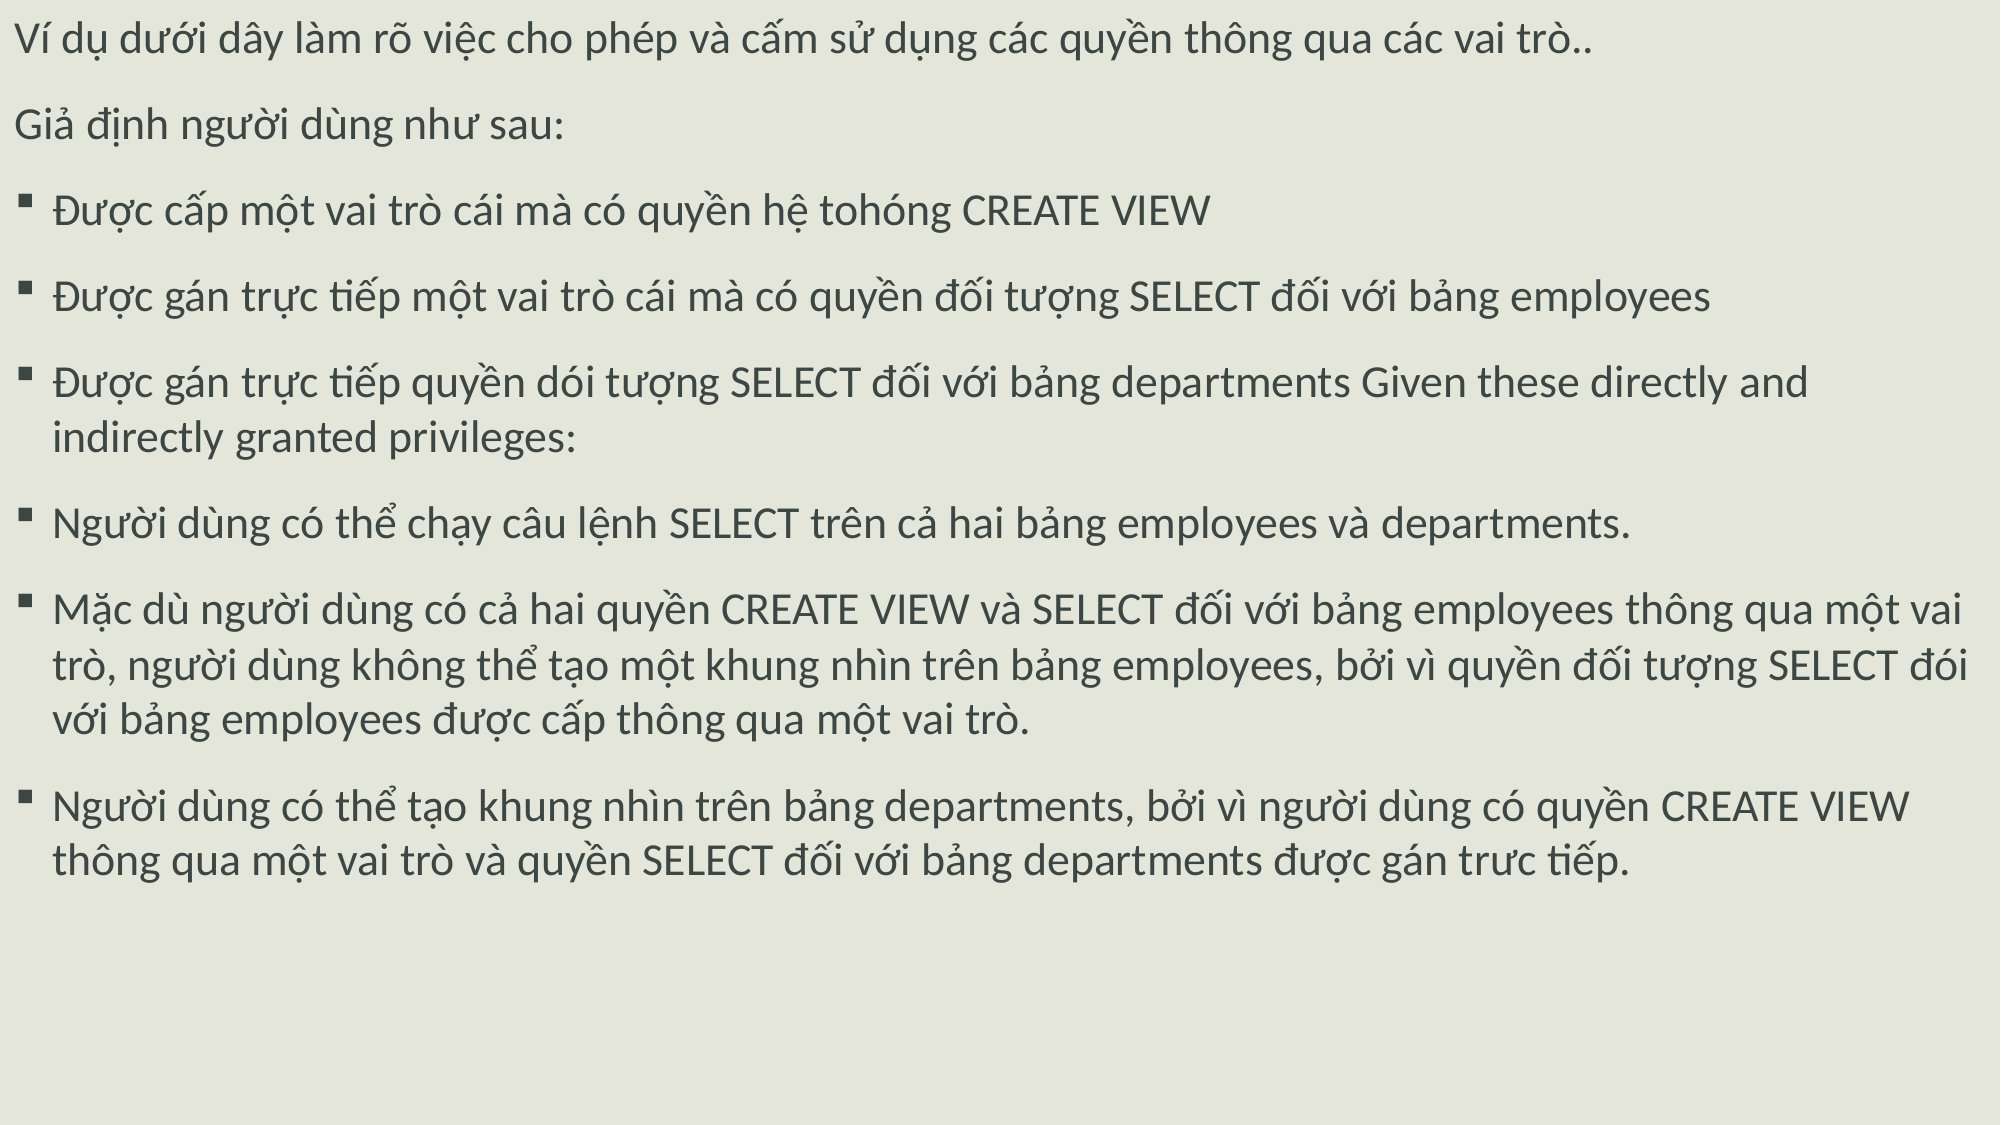

Ví dụ dưới dây làm rõ việc cho phép và cấm sử dụng các quyền thông qua các vai trò..
Giả định người dùng như sau:
Được cấp một vai trò cái mà có quyền hệ tohóng CREATE VIEW
Được gán trực tiếp một vai trò cái mà có quyền đối tượng SELECT đối với bảng employees
Được gán trực tiếp quyền dói tượng SELECT đối với bảng departments Given these directly and indirectly granted privileges:
Người dùng có thể chạy câu lệnh SELECT trên cả hai bảng employees và departments.
Mặc dù người dùng có cả hai quyền CREATE VIEW và SELECT đối với bảng employees thông qua một vai trò, người dùng không thể tạo một khung nhìn trên bảng employees, bởi vì quyền đối tượng SELECT đói với bảng employees được cấp thông qua một vai trò.
Người dùng có thể tạo khung nhìn trên bảng departments, bởi vì người dùng có quyền CREATE VIEW thông qua một vai trò và quyền SELECT đối với bảng departments được gán trưc tiếp.